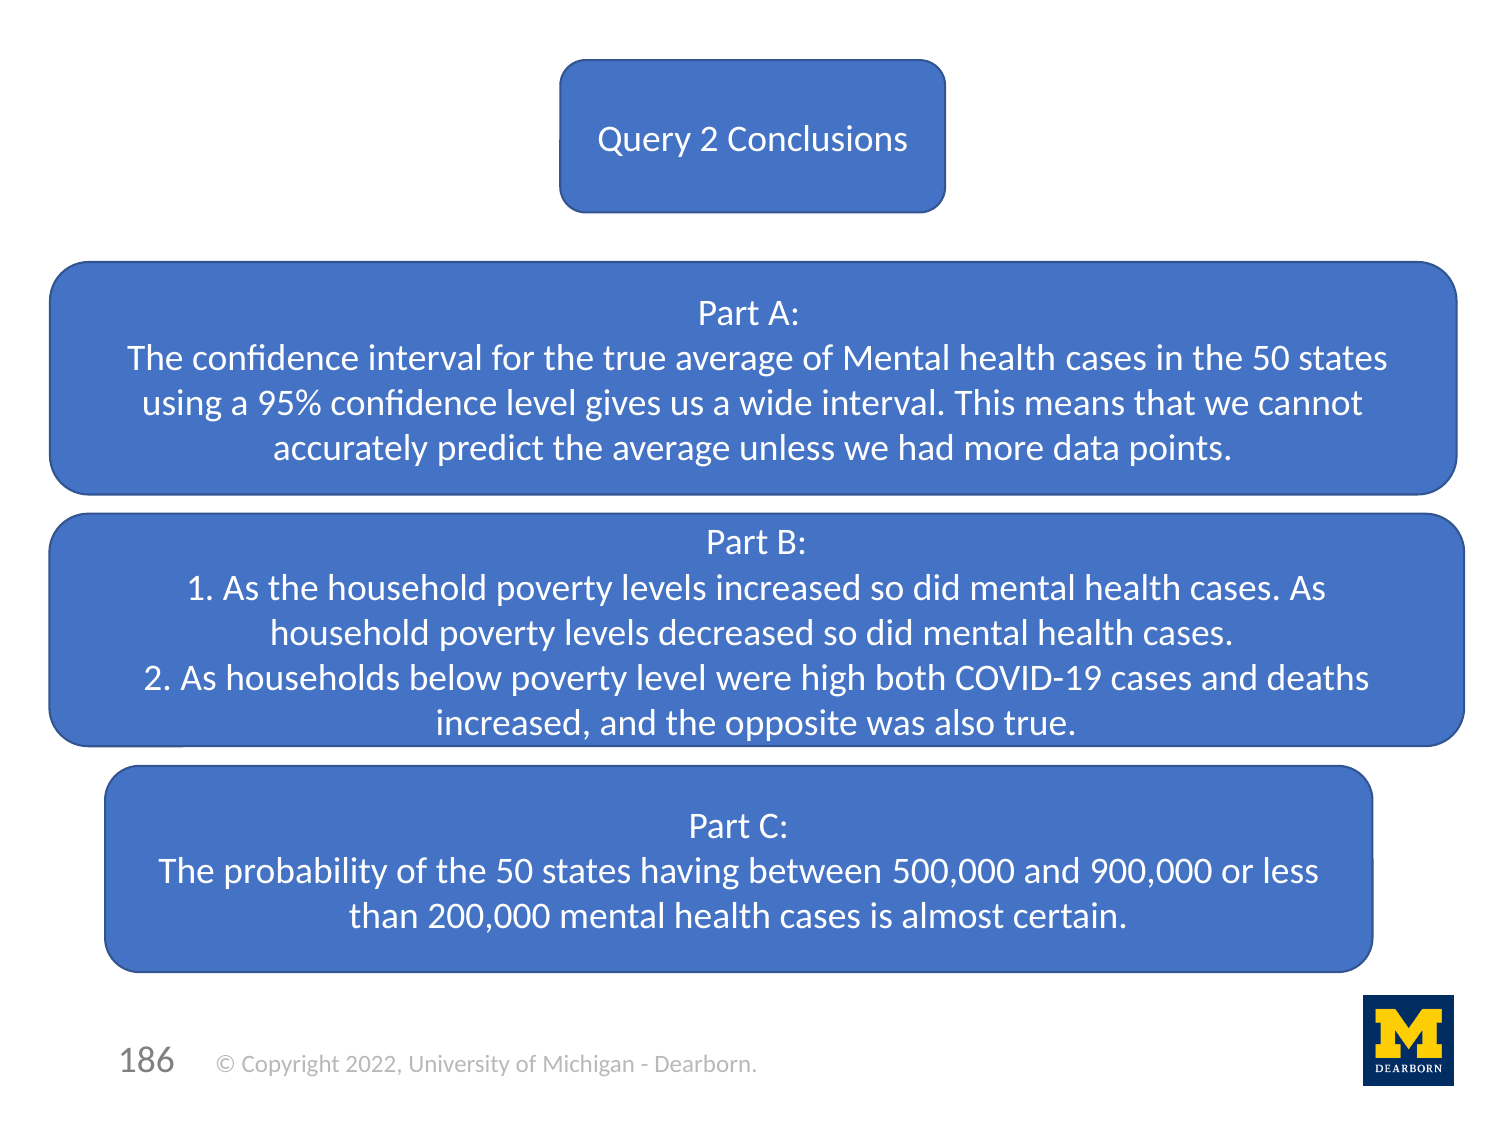

Query 2 Conclusions

Part A:
 The confidence interval for the true average of Mental health cases in the 50 states using a 95% confidence level gives us a wide interval. This means that we cannot accurately predict the average unless we had more data points.

Part B:
1. As the household poverty levels increased so did mental health cases. As household poverty levels decreased so did mental health cases.
2. As households below poverty level were high both COVID-19 cases and deaths increased, and the opposite was also true.

Part C:
The probability of the 50 states having between 500,000 and 900,000 or less than 200,000 mental health cases is almost certain.